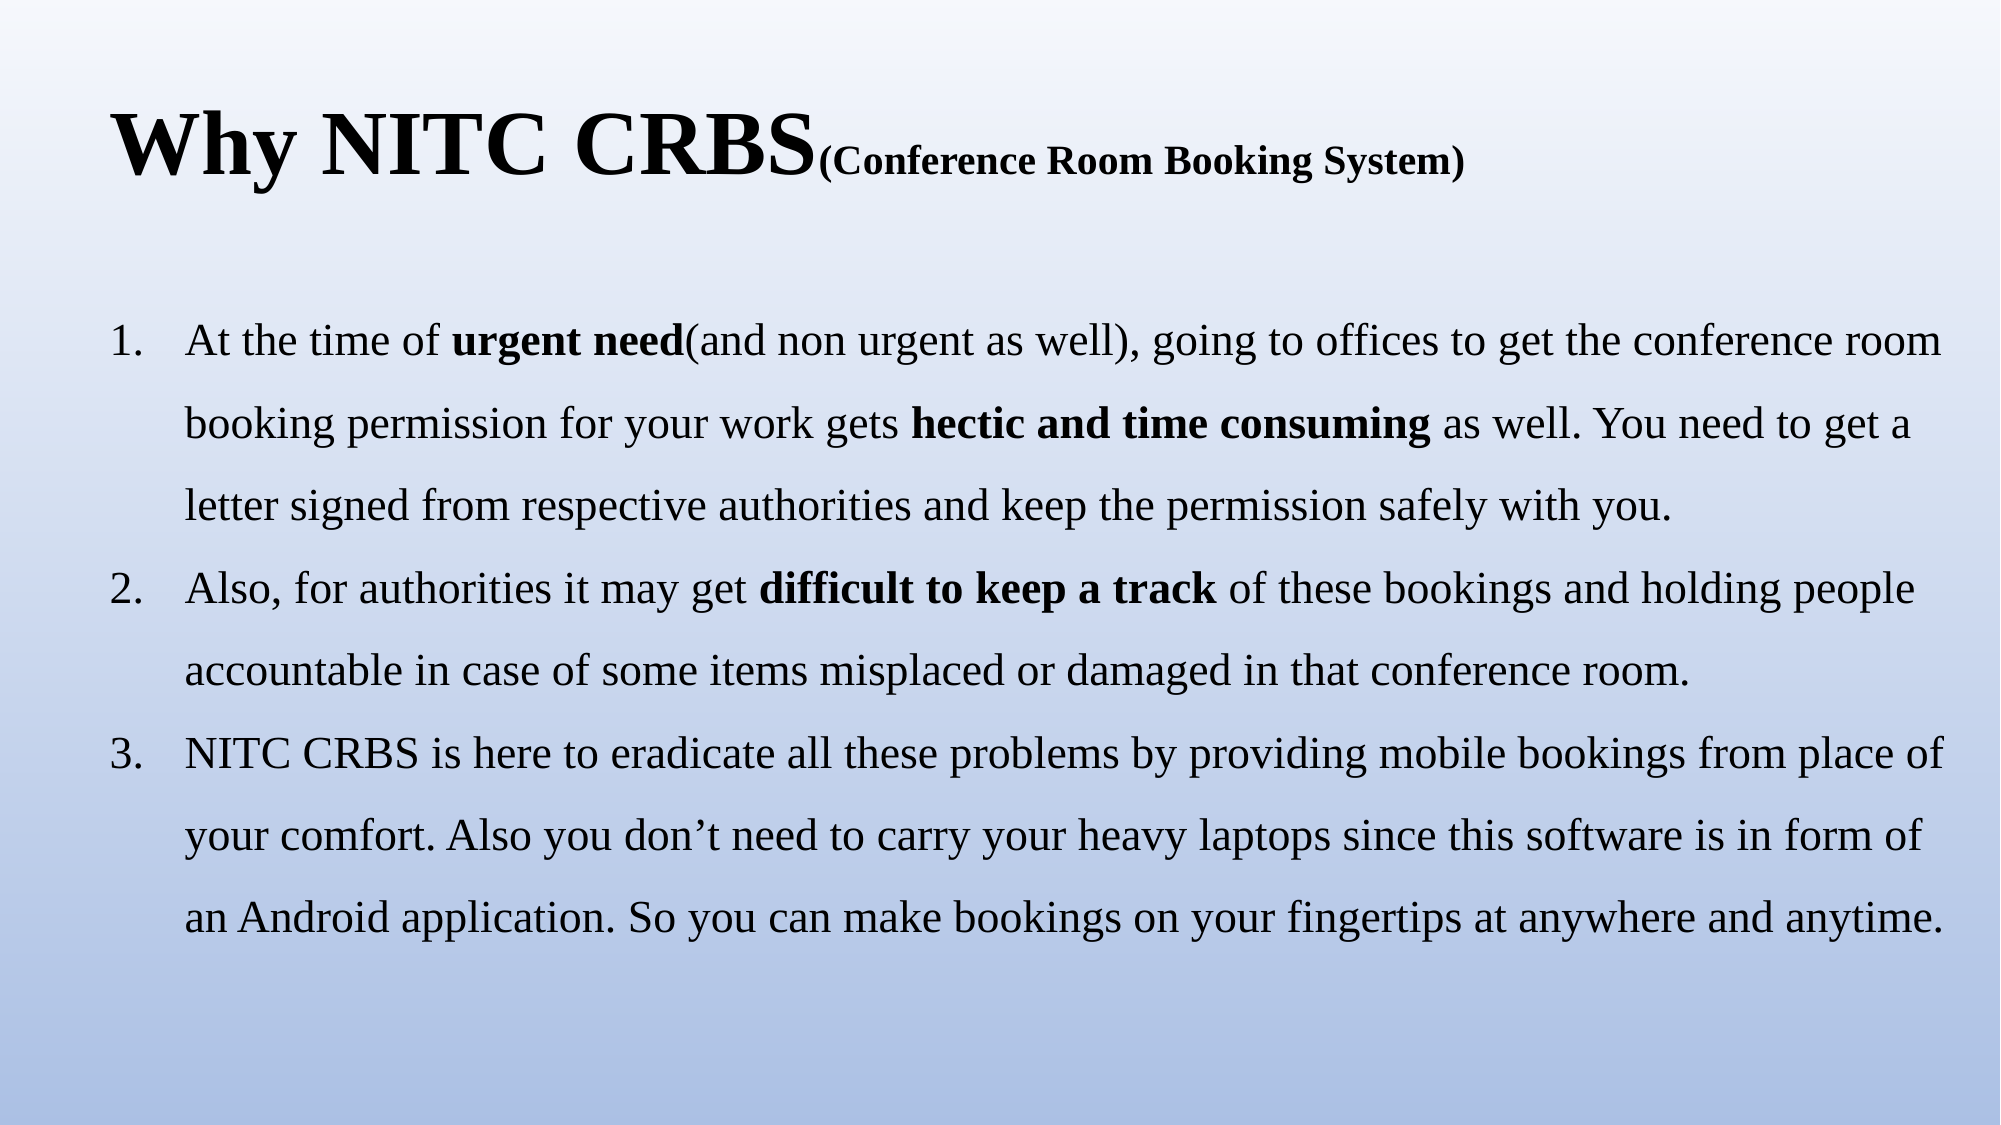

Why NITC CRBS(Conference Room Booking System)

At the time of urgent need(and non urgent as well), going to offices to get the conference room booking permission for your work gets hectic and time consuming as well. You need to get a letter signed from respective authorities and keep the permission safely with you.
Also, for authorities it may get difficult to keep a track of these bookings and holding people accountable in case of some items misplaced or damaged in that conference room.
NITC CRBS is here to eradicate all these problems by providing mobile bookings from place of your comfort. Also you don’t need to carry your heavy laptops since this software is in form of an Android application. So you can make bookings on your fingertips at anywhere and anytime.